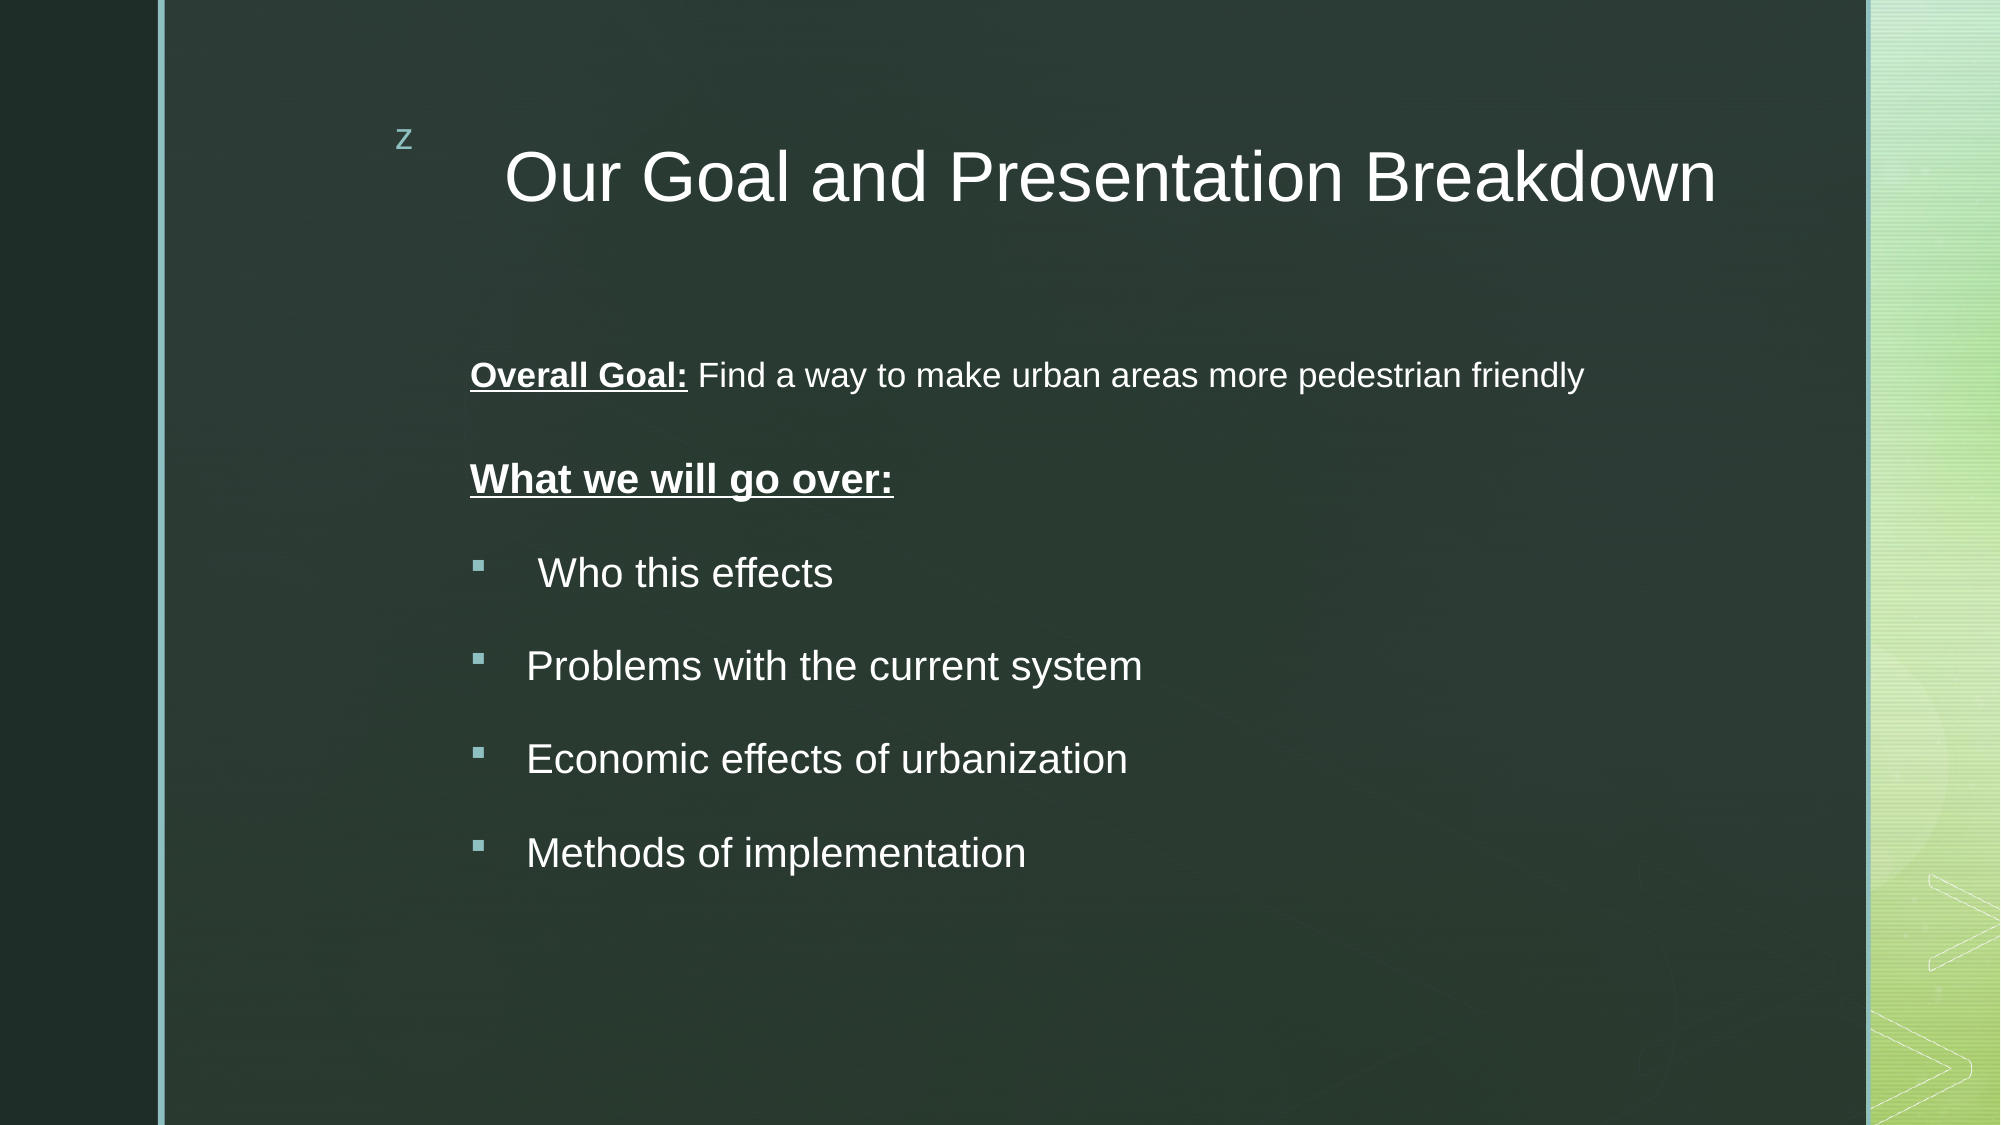

# Our Goal and Presentation Breakdown
Overall Goal: Find a way to make urban areas more pedestrian friendly
What we will go over:
 Who this effects
Problems with the current system
Economic effects of urbanization
Methods of implementation